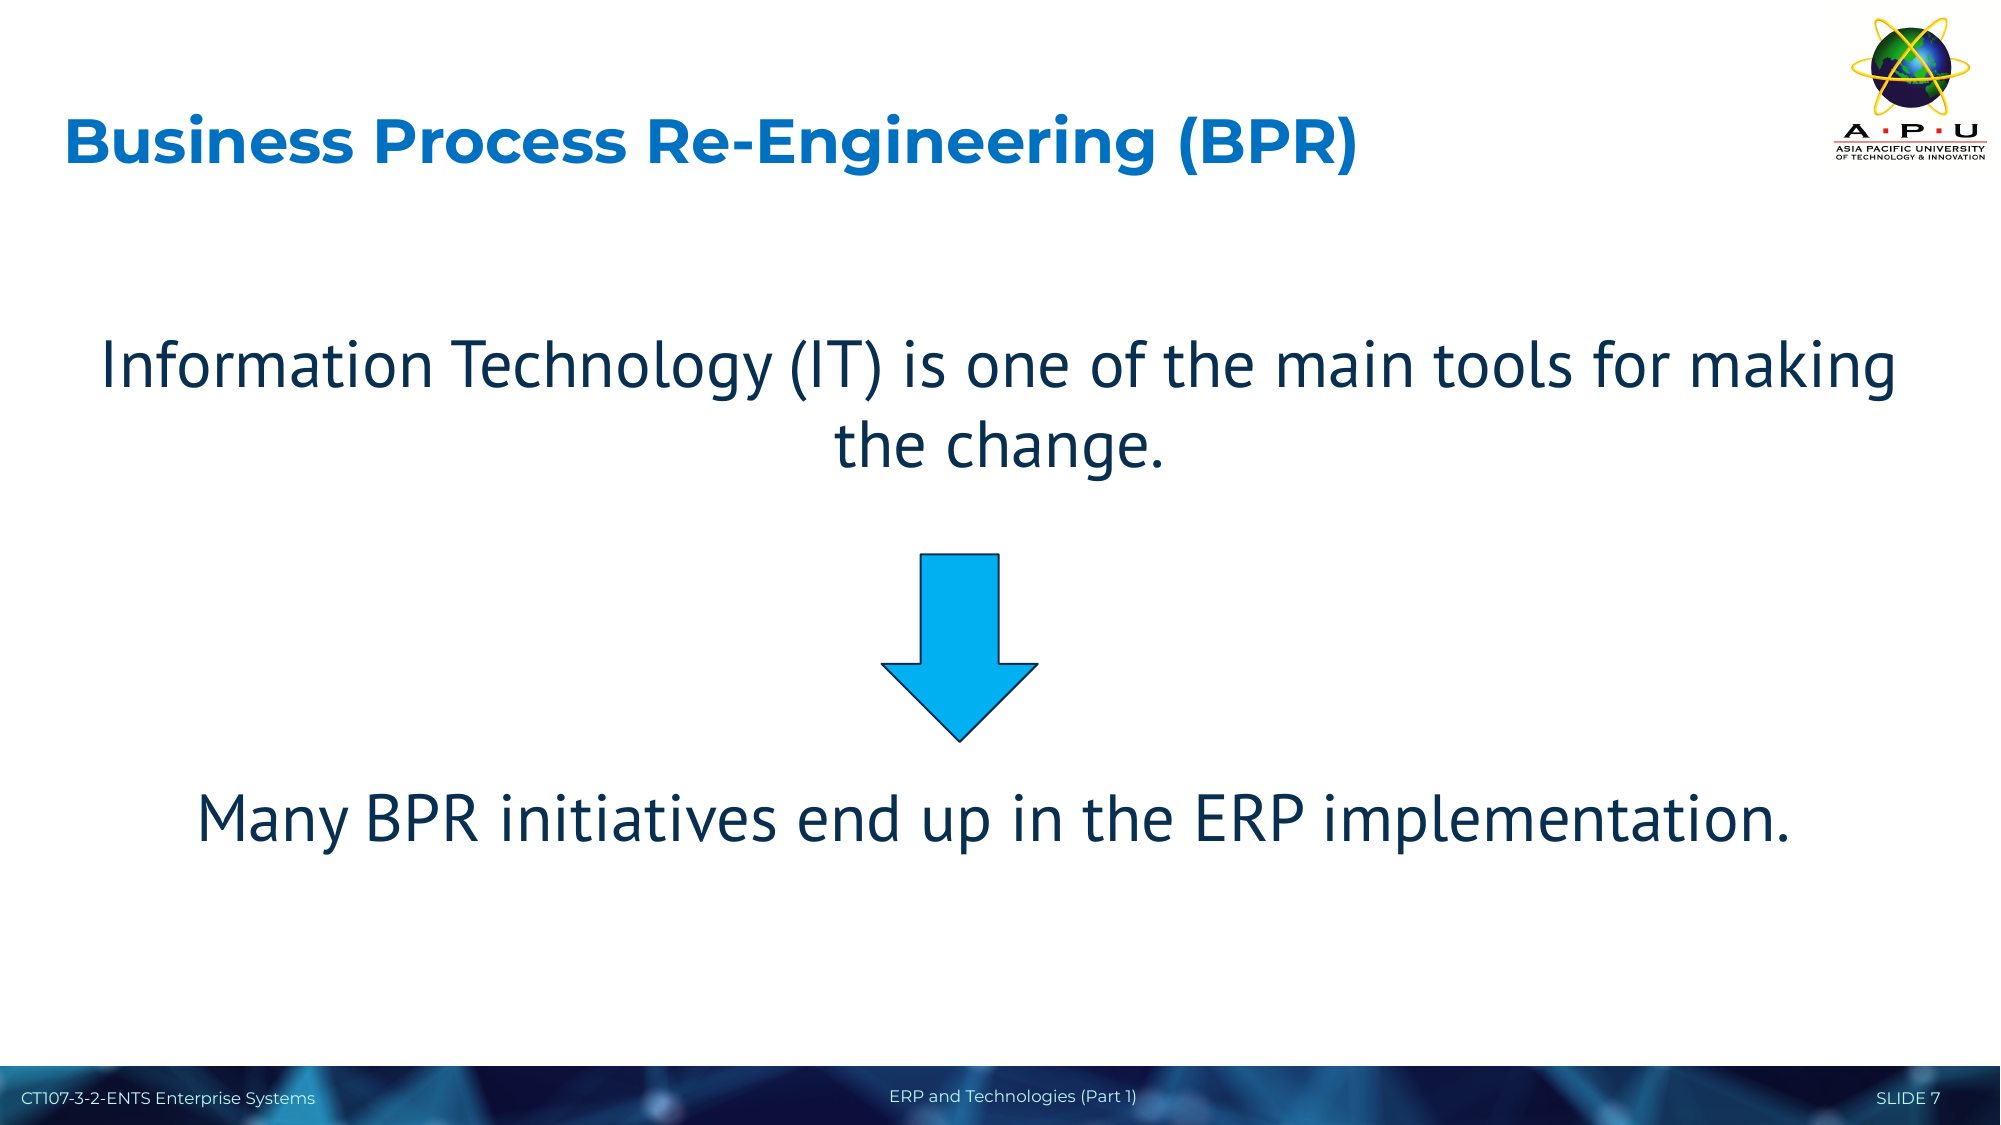

# Business Process Re-Engineering (BPR)

Information Technology (IT) is one of the main tools for making the change.

Many BPR initiatives end up in the ERP implementation.